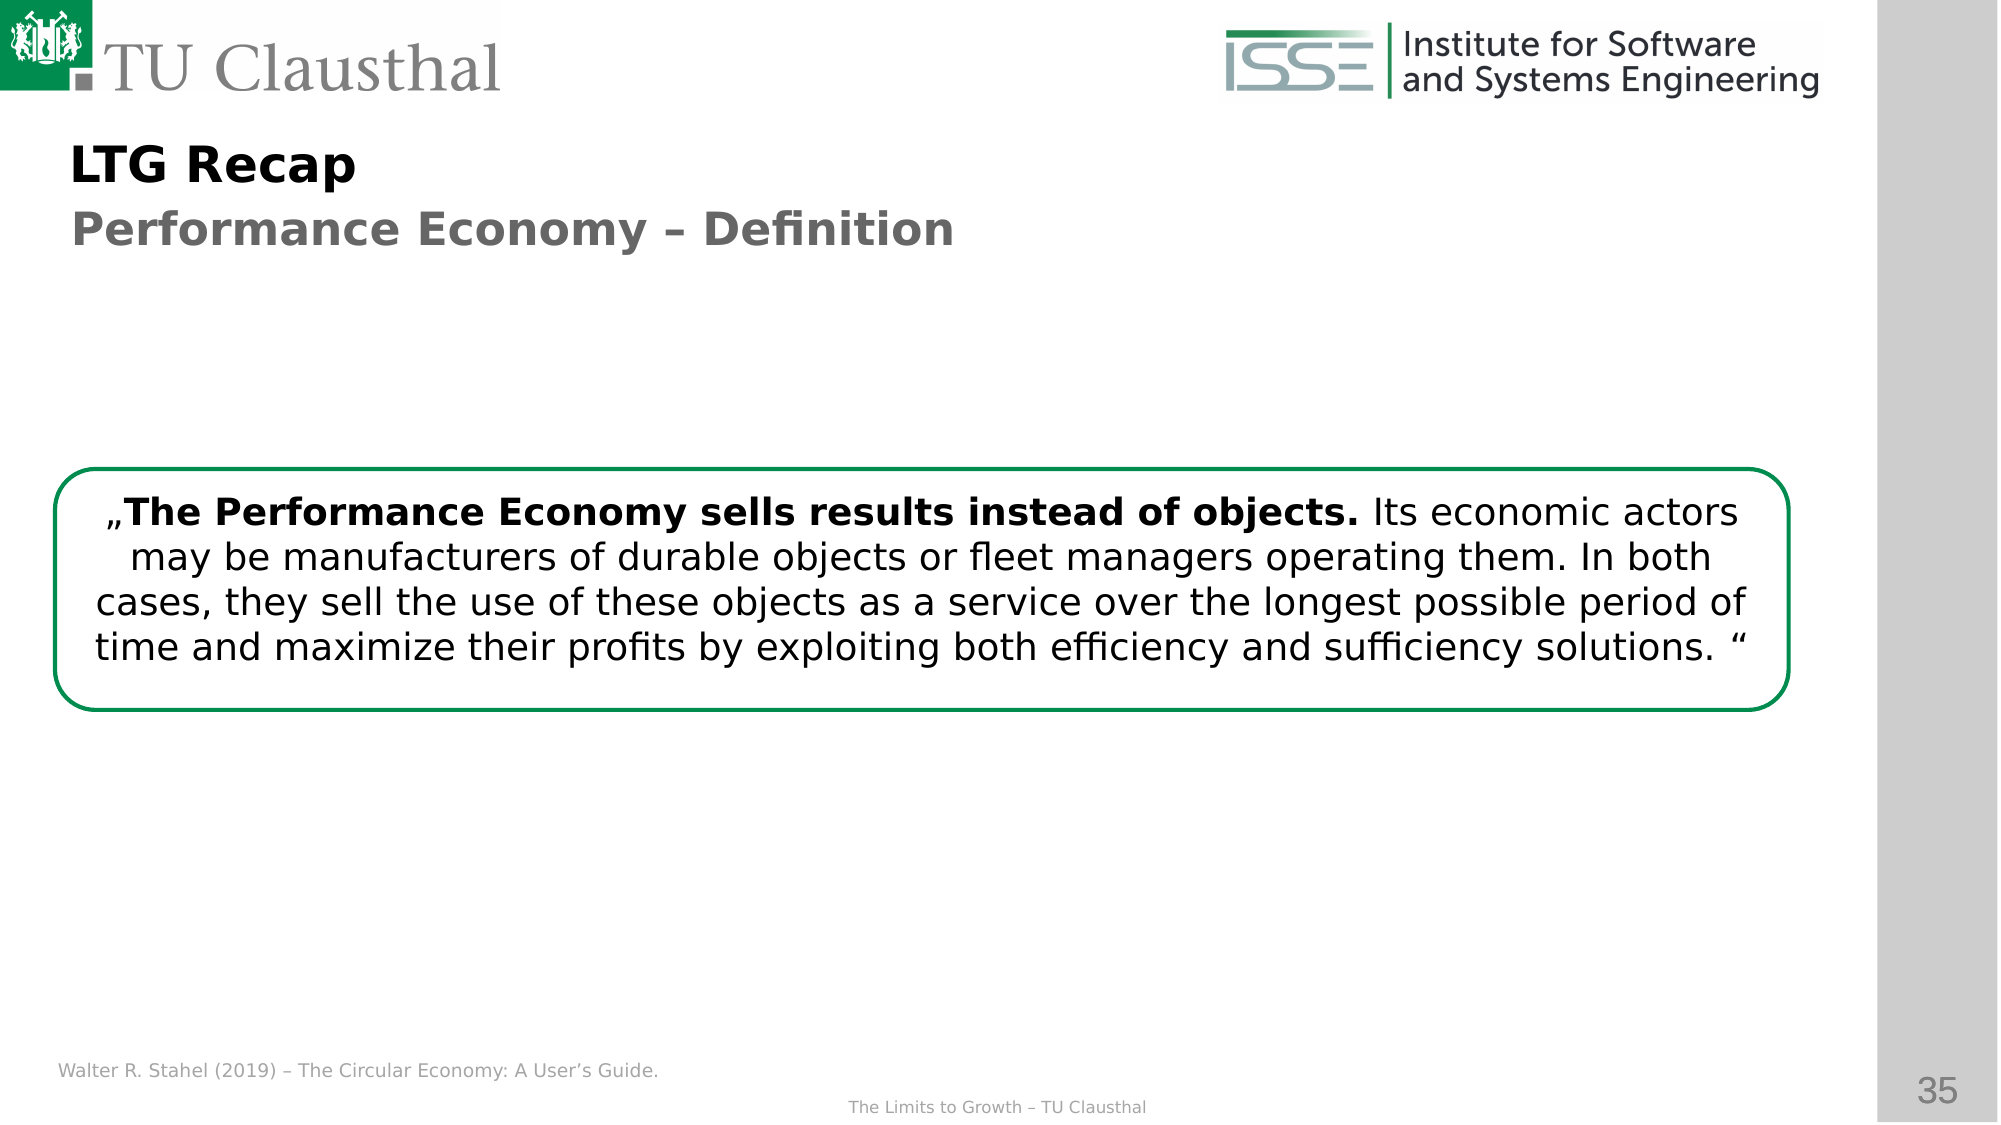

LTG Recap
Performance Economy – Definition
„The Performance Economy sells results instead of objects. Its economic actors may be manufacturers of durable objects or fleet managers operating them. In both cases, they sell the use of these objects as a service over the longest possible period of time and maximize their profits by exploiting both efficiency and sufficiency solutions. “
Walter R. Stahel (2019) – The Circular Economy: A User’s Guide.